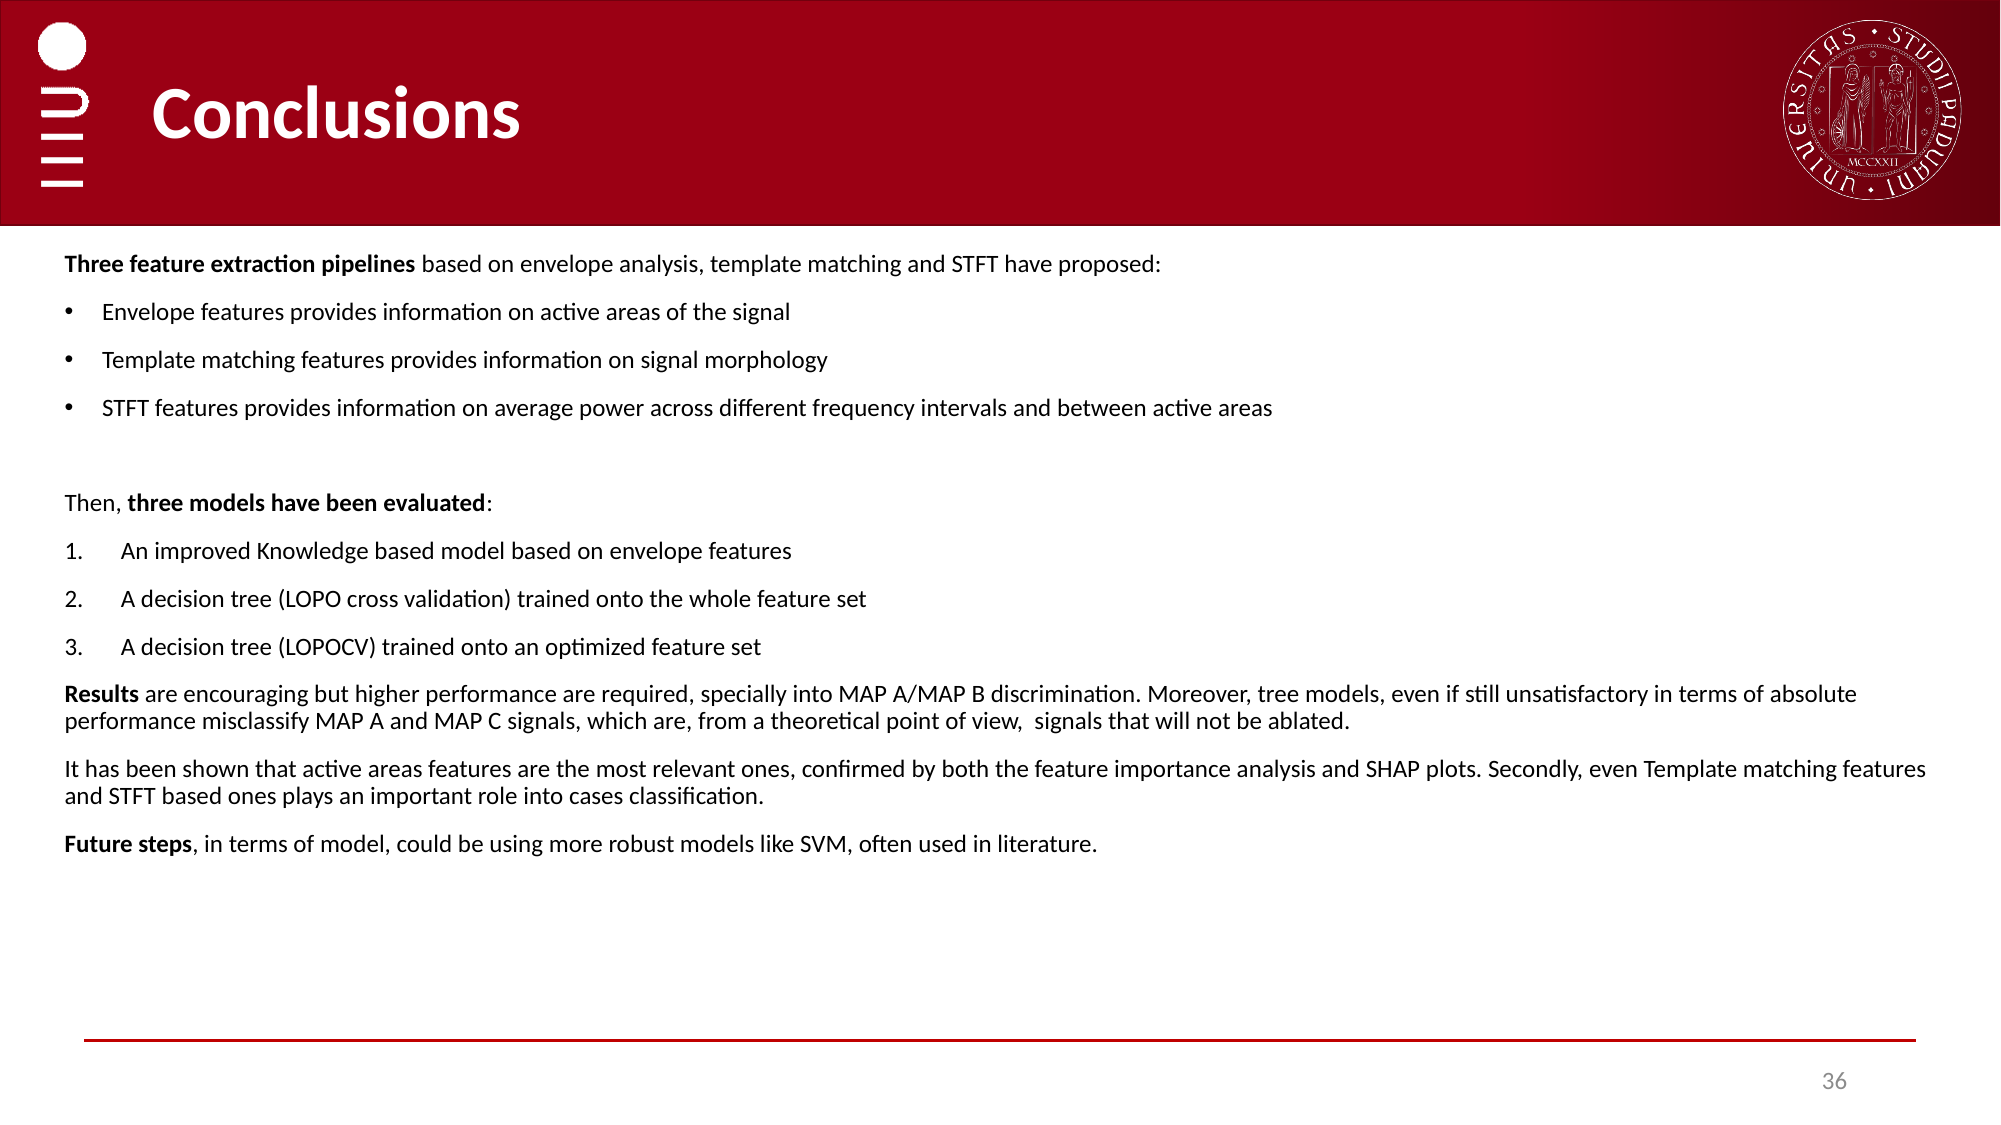

# Conclusions
Three feature extraction pipelines based on envelope analysis, template matching and STFT have proposed:
Envelope features provides information on active areas of the signal
Template matching features provides information on signal morphology
STFT features provides information on average power across different frequency intervals and between active areas

Then, three models have been evaluated:
An improved Knowledge based model based on envelope features
A decision tree (LOPO cross validation) trained onto the whole feature set
A decision tree (LOPOCV) trained onto an optimized feature set
Results are encouraging but higher performance are required, specially into MAP A/MAP B discrimination. Moreover, tree models, even if still unsatisfactory in terms of absolute performance misclassify MAP A and MAP C signals, which are, from a theoretical point of view,  signals that will not be ablated.
It has been shown that active areas features are the most relevant ones, confirmed by both the feature importance analysis and SHAP plots. Secondly, even Template matching features and STFT based ones plays an important role into cases classification.
Future steps, in terms of model, could be using more robust models like SVM, often used in literature.

36